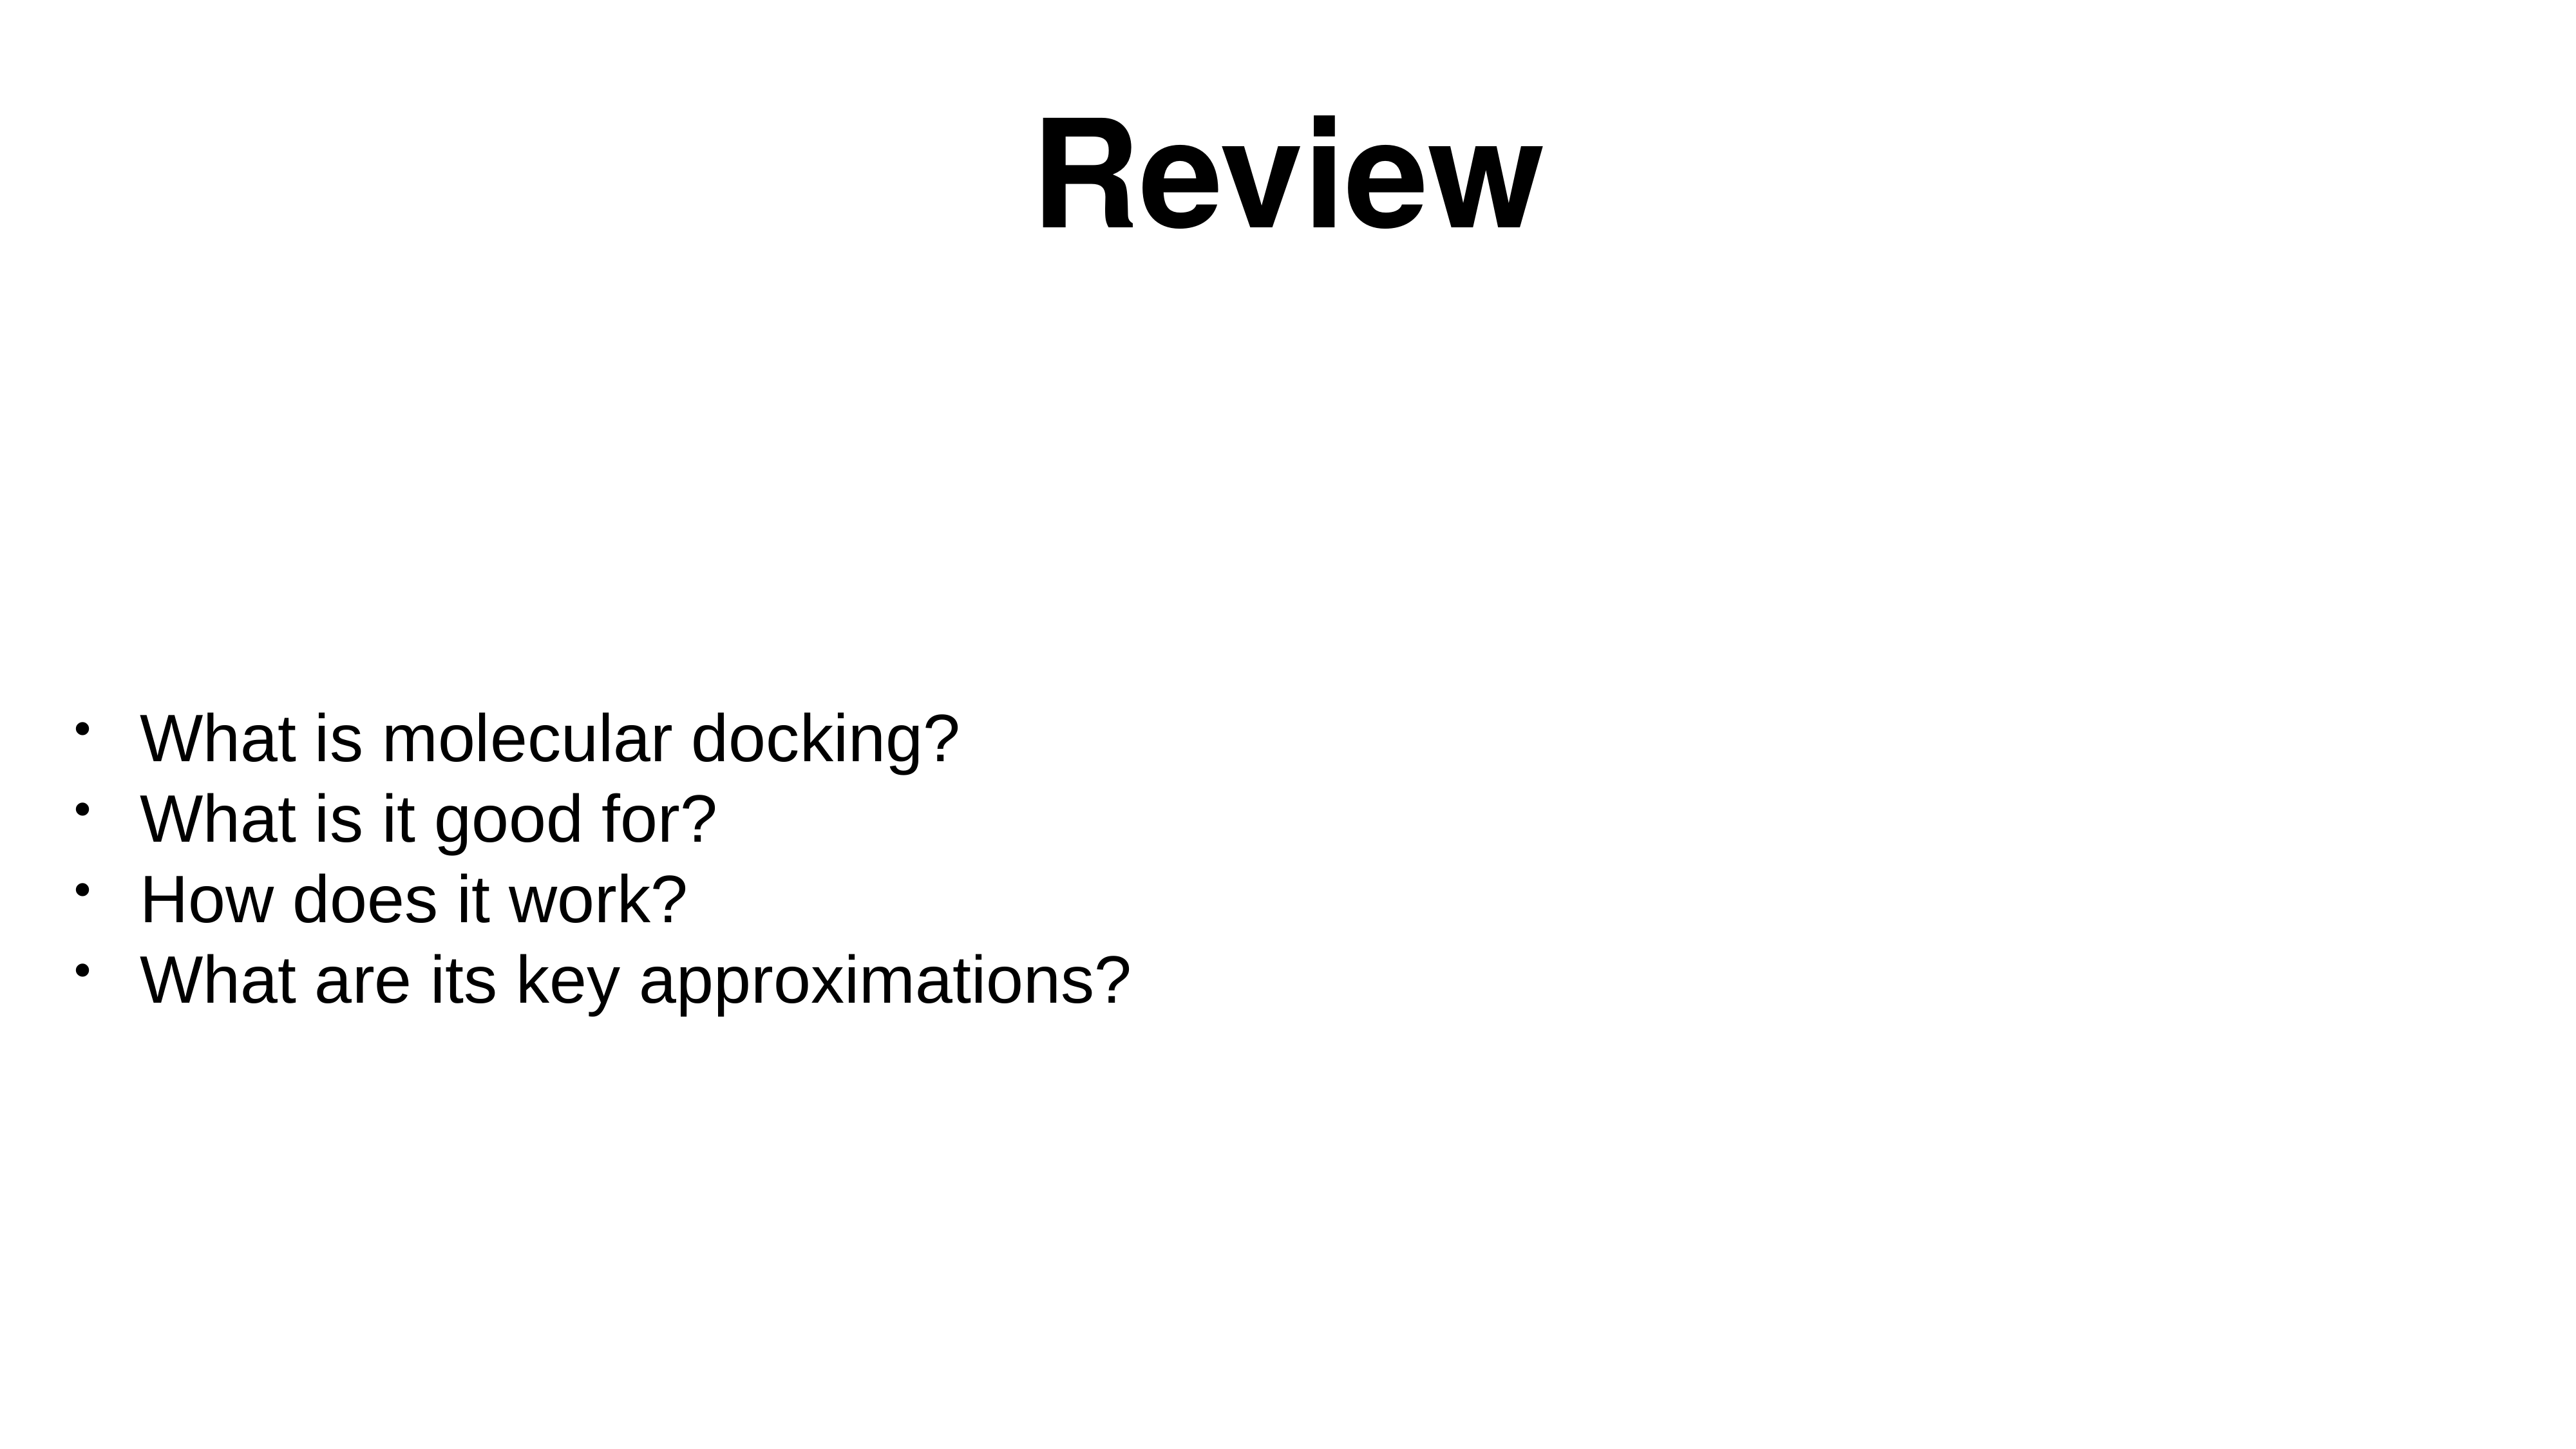

# Review
What is molecular docking?
What is it good for?
How does it work?
What are its key approximations?
15